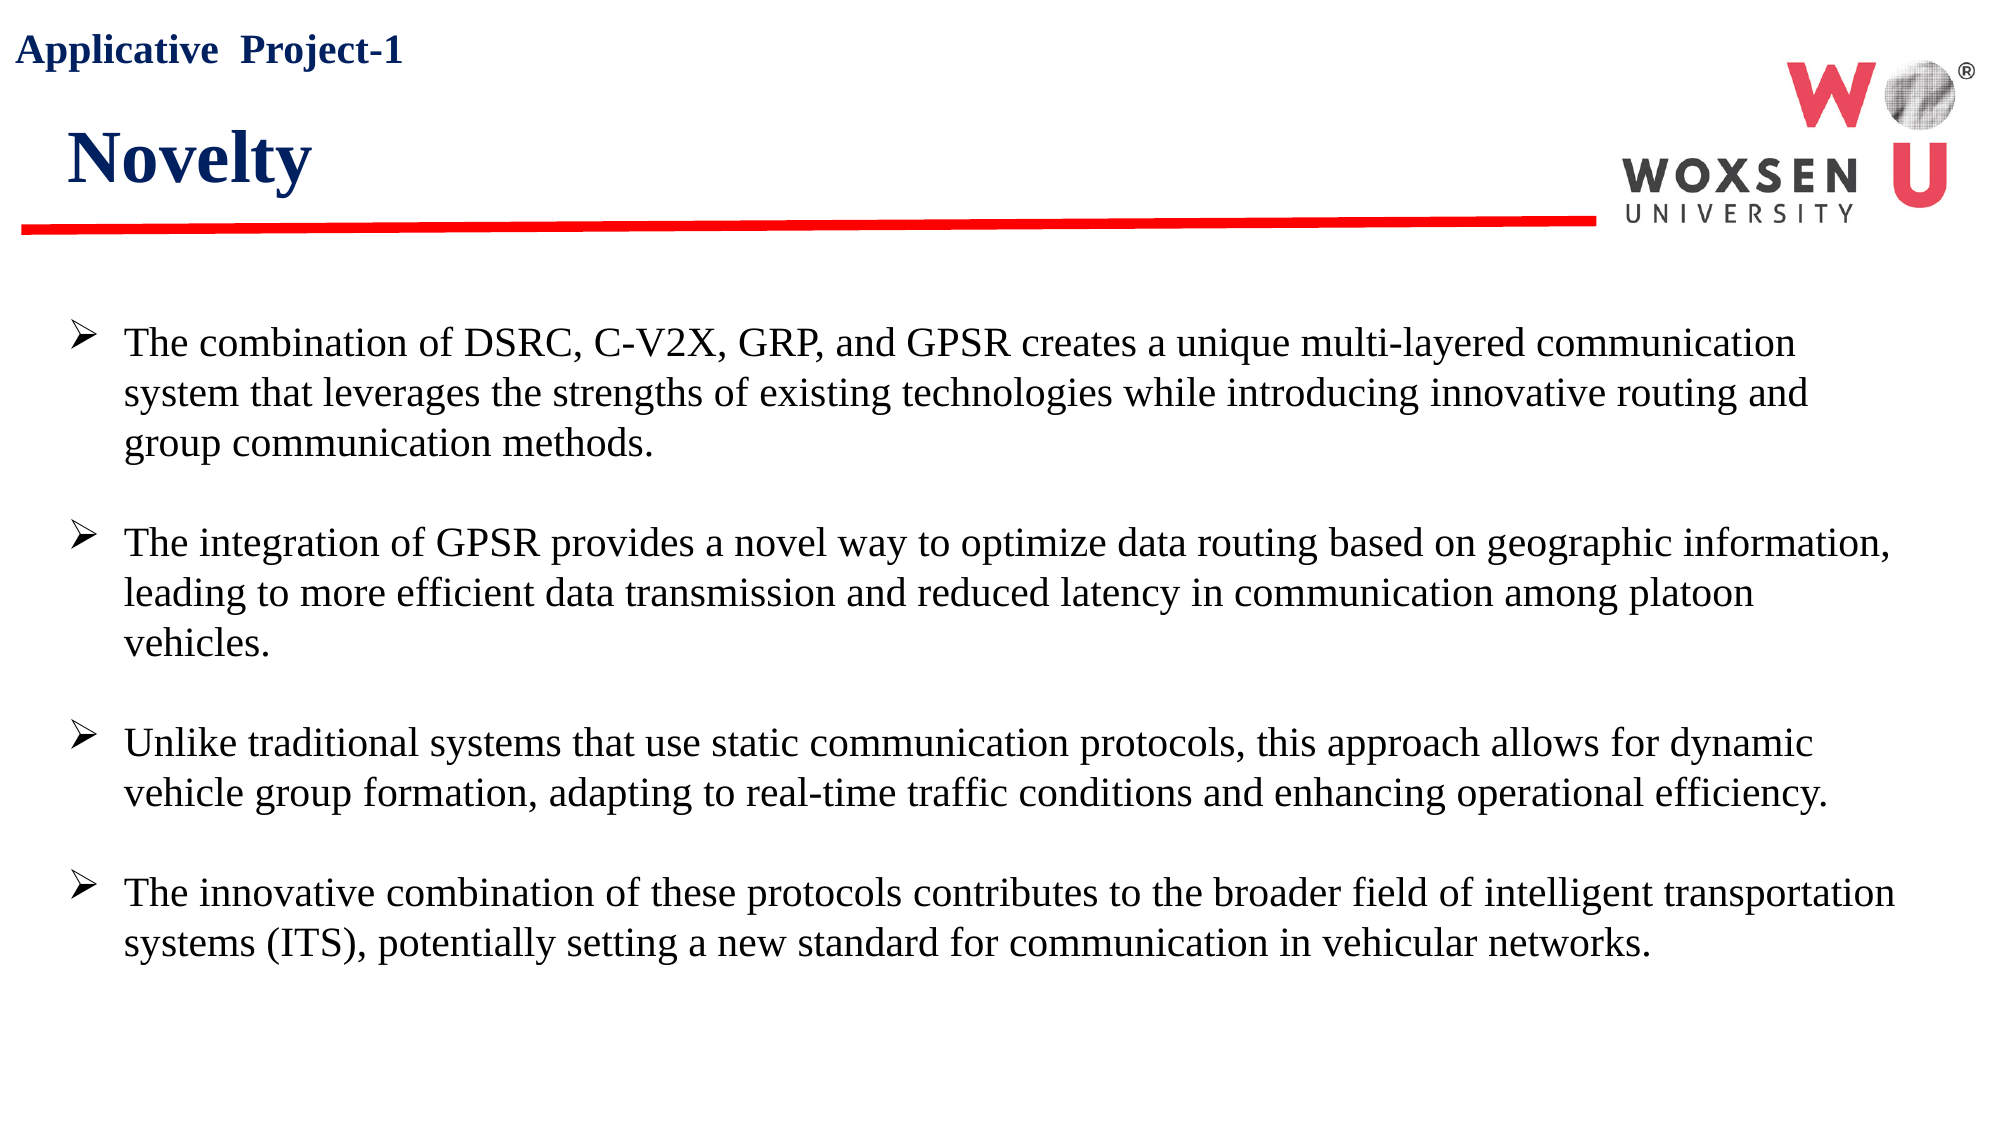

Applicative  Project-1
Novelty
The combination of DSRC, C-V2X, GRP, and GPSR creates a unique multi-layered communication system that leverages the strengths of existing technologies while introducing innovative routing and group communication methods.

The integration of GPSR provides a novel way to optimize data routing based on geographic information, leading to more efficient data transmission and reduced latency in communication among platoon vehicles.

Unlike traditional systems that use static communication protocols, this approach allows for dynamic vehicle group formation, adapting to real-time traffic conditions and enhancing operational efficiency.

The innovative combination of these protocols contributes to the broader field of intelligent transportation systems (ITS), potentially setting a new standard for communication in vehicular networks.